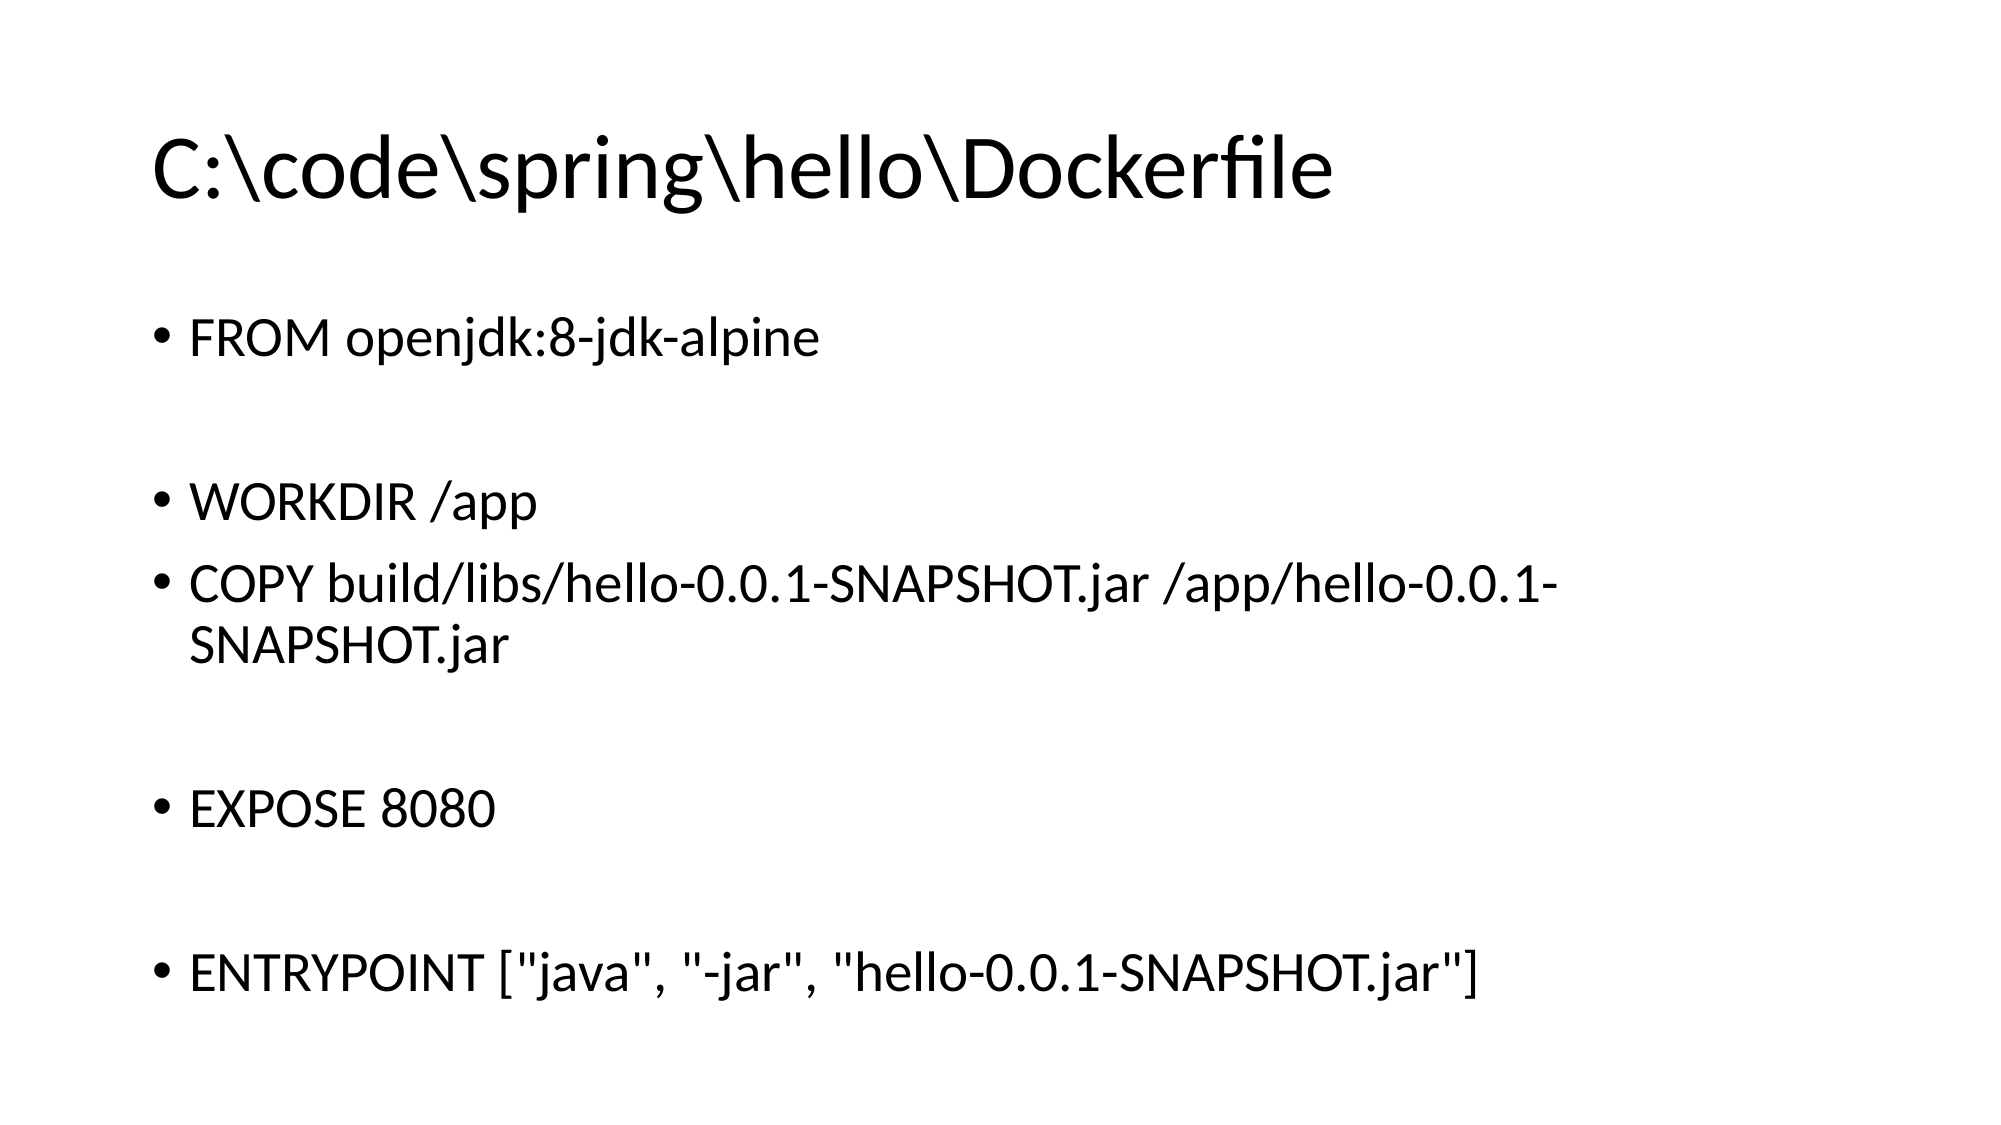

# C:\code\spring\hello\Dockerfile
FROM openjdk:8-jdk-alpine

WORKDIR /app
COPY build/libs/hello-0.0.1-SNAPSHOT.jar /app/hello-0.0.1-SNAPSHOT.jar

EXPOSE 8080

ENTRYPOINT ["java", "-jar", "hello-0.0.1-SNAPSHOT.jar"]